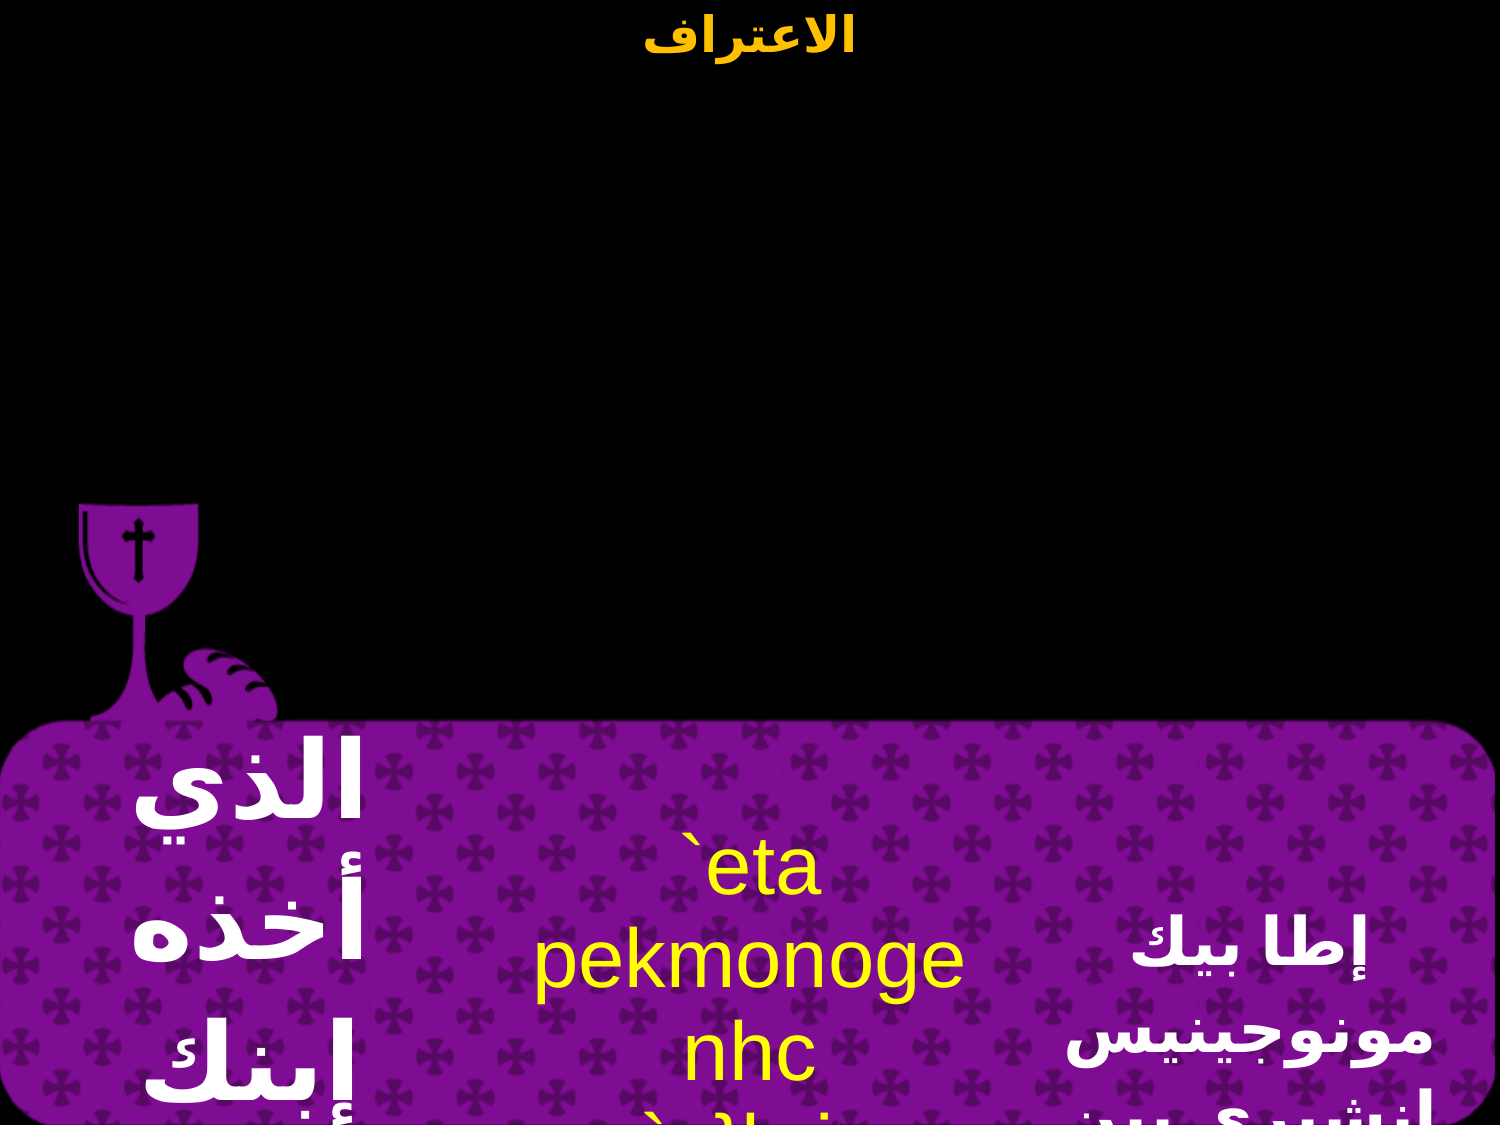

| الذي أخذه إبنك الوحيد ربنا وإلهنا | `eta pekmonogenhc `n}hri> Pen\_ ouo\ Pennou; | إطا بيك مونوجينيس إنشيري بين شويس اووه بيننوتي |
| --- | --- | --- |